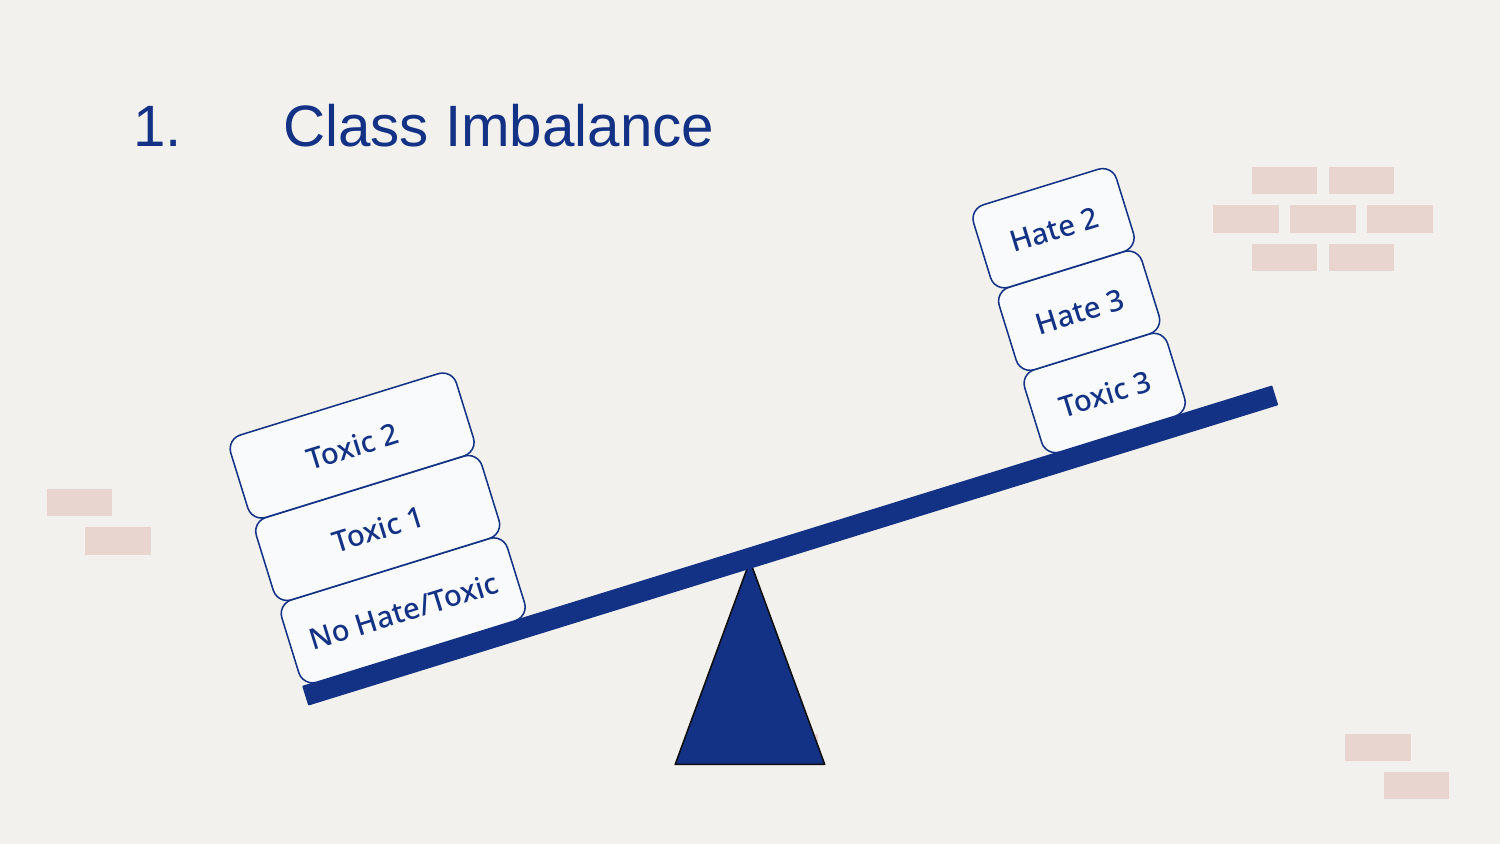

# 1. 	Class Imbalance
Hate 2
Hate 3
Toxic 3
Toxic 2
Toxic 1

No Hate/Toxic